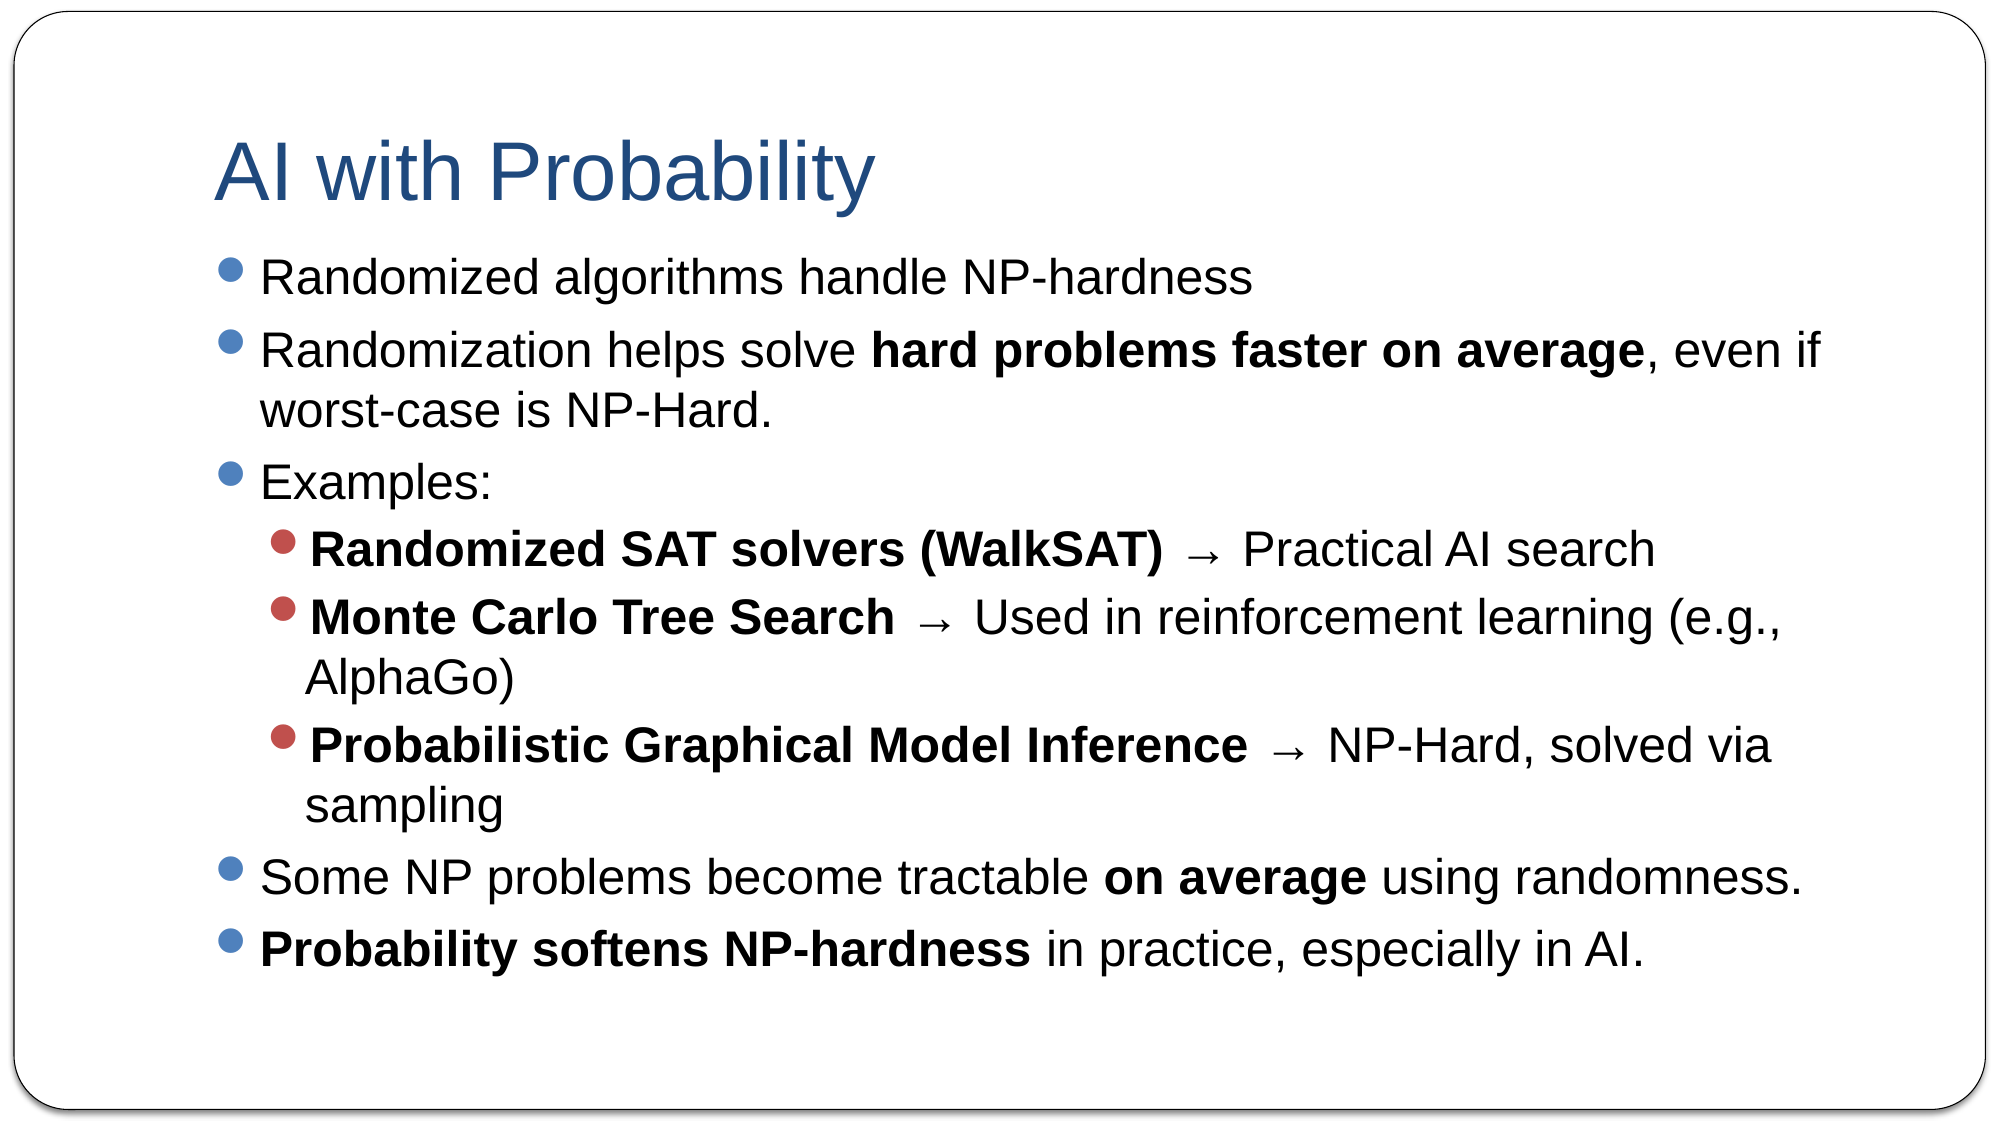

# AI with Probability
Randomized algorithms handle NP-hardness
Randomization helps solve hard problems faster on average, even if worst-case is NP-Hard.
Examples:
Randomized SAT solvers (WalkSAT) → Practical AI search
Monte Carlo Tree Search → Used in reinforcement learning (e.g., AlphaGo)
Probabilistic Graphical Model Inference → NP-Hard, solved via sampling
Some NP problems become tractable on average using randomness.
Probability softens NP-hardness in practice, especially in AI.